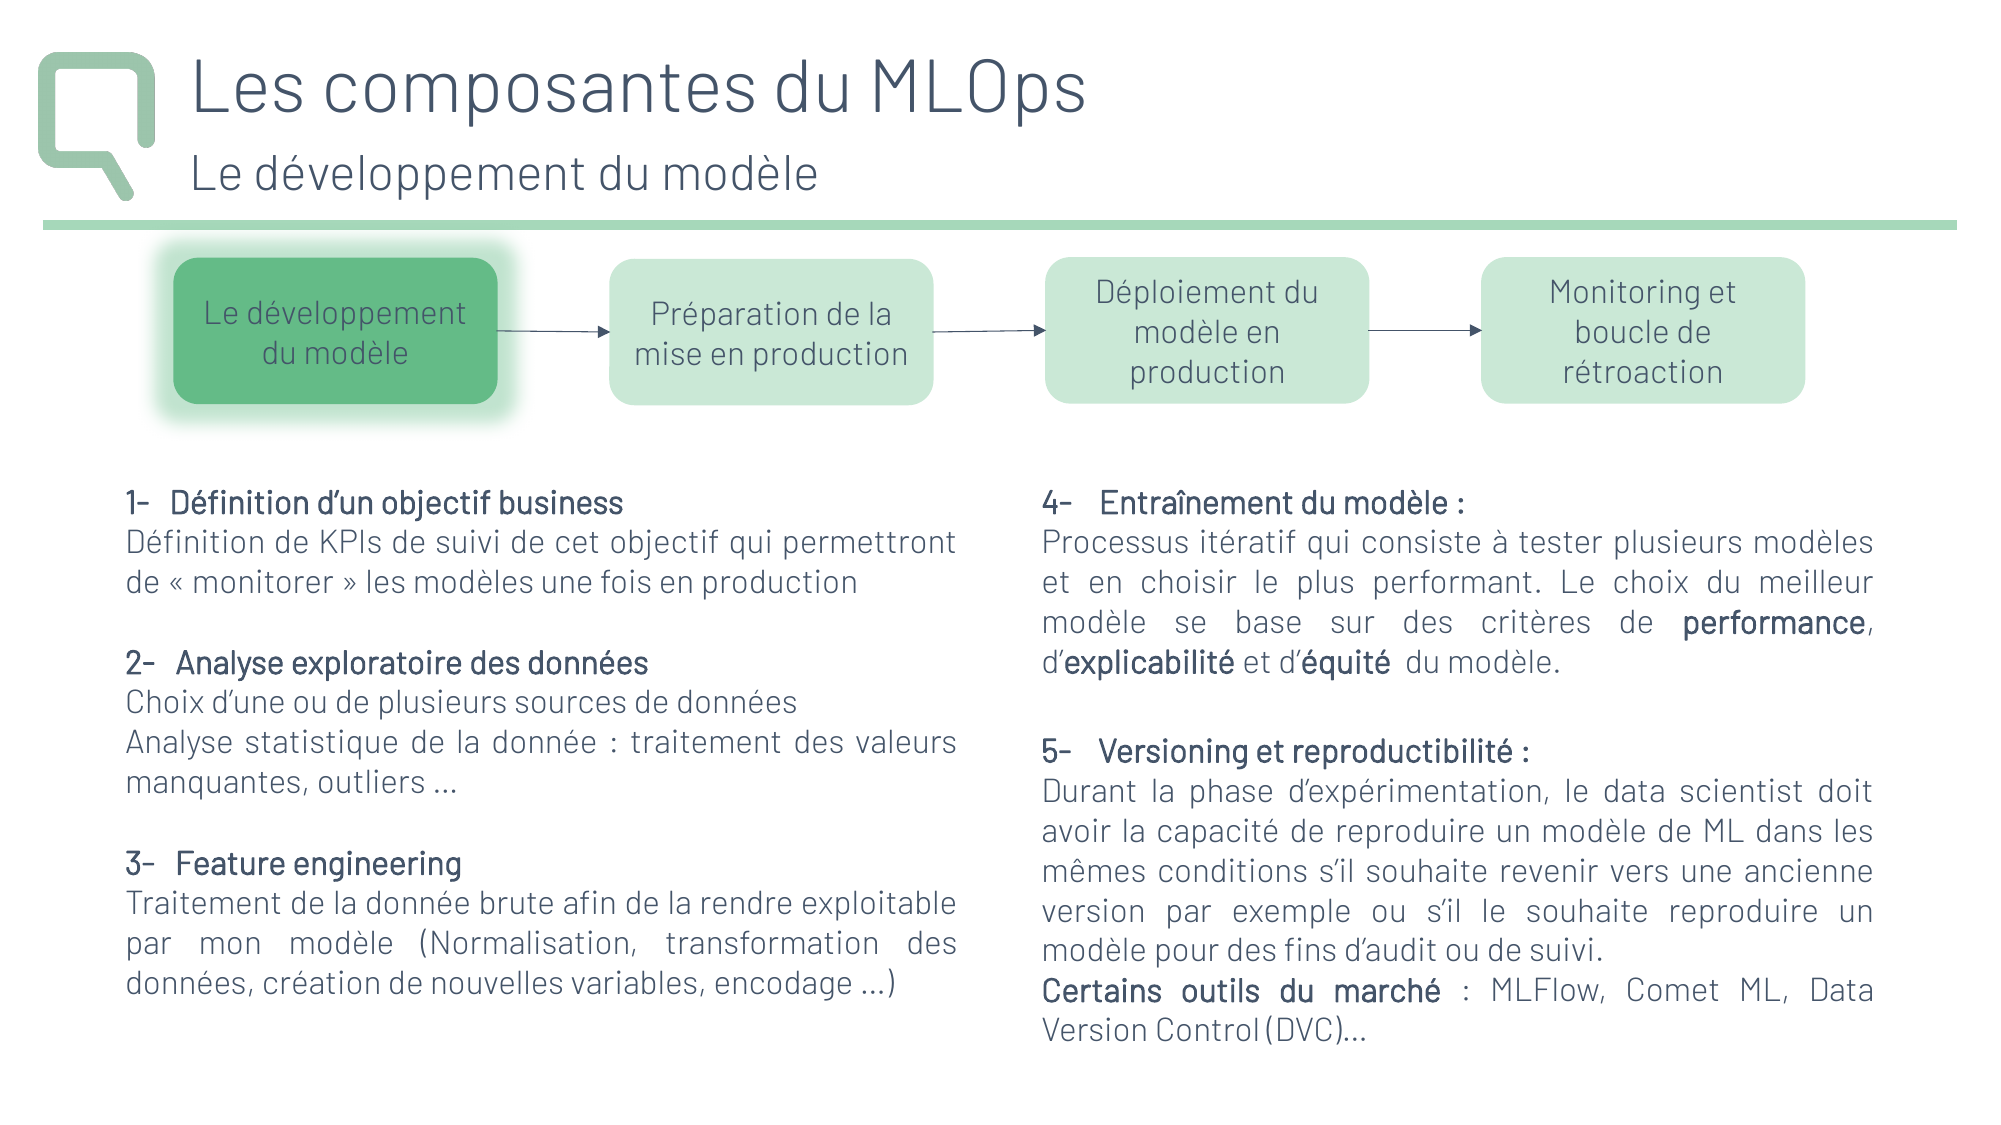

# Les composantes du MLOps
Le développement du modèle
Monitoring et boucle de rétroaction
Déploiement du modèle en production
Le développement du modèle
Préparation de la mise en production
4-    Entraînement du modèle :
Processus itératif qui consiste à tester plusieurs modèles et en choisir le plus performant. Le choix du meilleur modèle se base sur des critères de performance, d’explicabilité et d’équité  du modèle.
1-   Définition d’un objectif business
Définition de KPIs de suivi de cet objectif qui permettront de « monitorer » les modèles une fois en production
2-   Analyse exploratoire des données
Choix d’une ou de plusieurs sources de données
Analyse statistique de la donnée : traitement des valeurs manquantes, outliers …
5-    Versioning et reproductibilité :
Durant la phase d’expérimentation, le data scientist doit avoir la capacité de reproduire un modèle de ML dans les mêmes conditions s’il souhaite revenir vers une ancienne version par exemple ou s’il le souhaite reproduire un modèle pour des fins d’audit ou de suivi.
Certains outils du marché : MLFlow, Comet ML, Data Version Control (DVC)…

3-   Feature engineering
Traitement de la donnée brute afin de la rendre exploitable par mon modèle (Normalisation, transformation des données, création de nouvelles variables, encodage …)